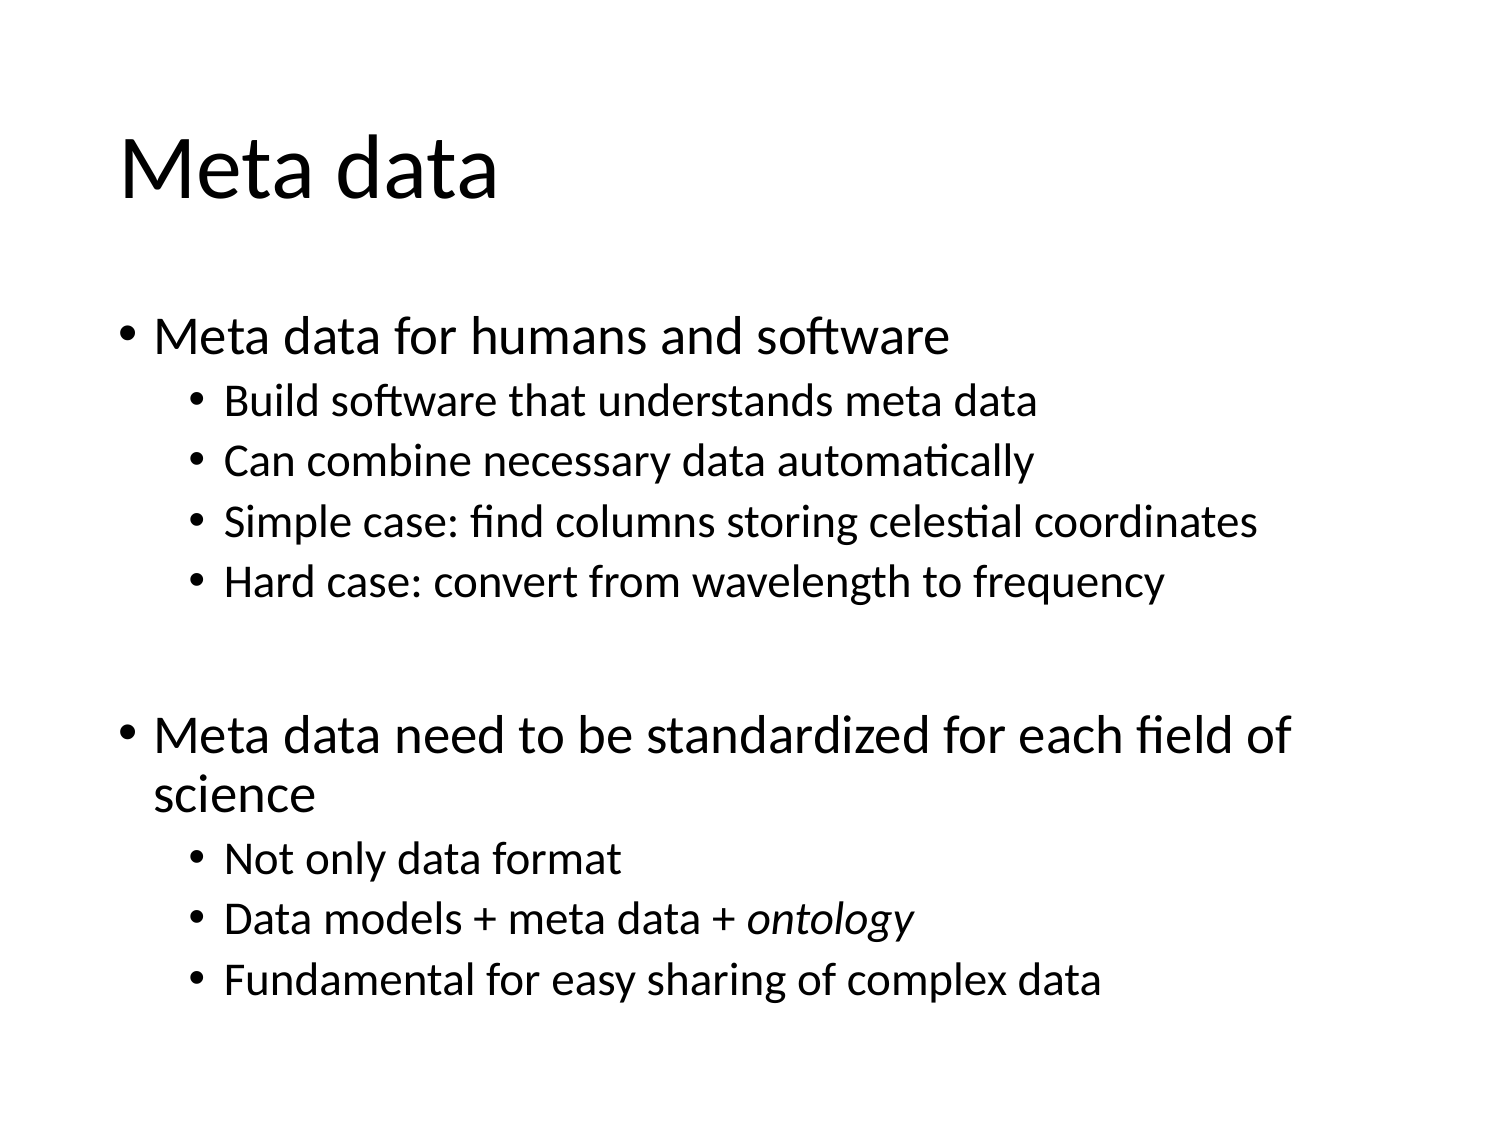

# Meta data
Meta data for humans and software
Build software that understands meta data
Can combine necessary data automatically
Simple case: find columns storing celestial coordinates
Hard case: convert from wavelength to frequency

Meta data need to be standardized for each field of science
Not only data format
Data models + meta data + ontology
Fundamental for easy sharing of complex data